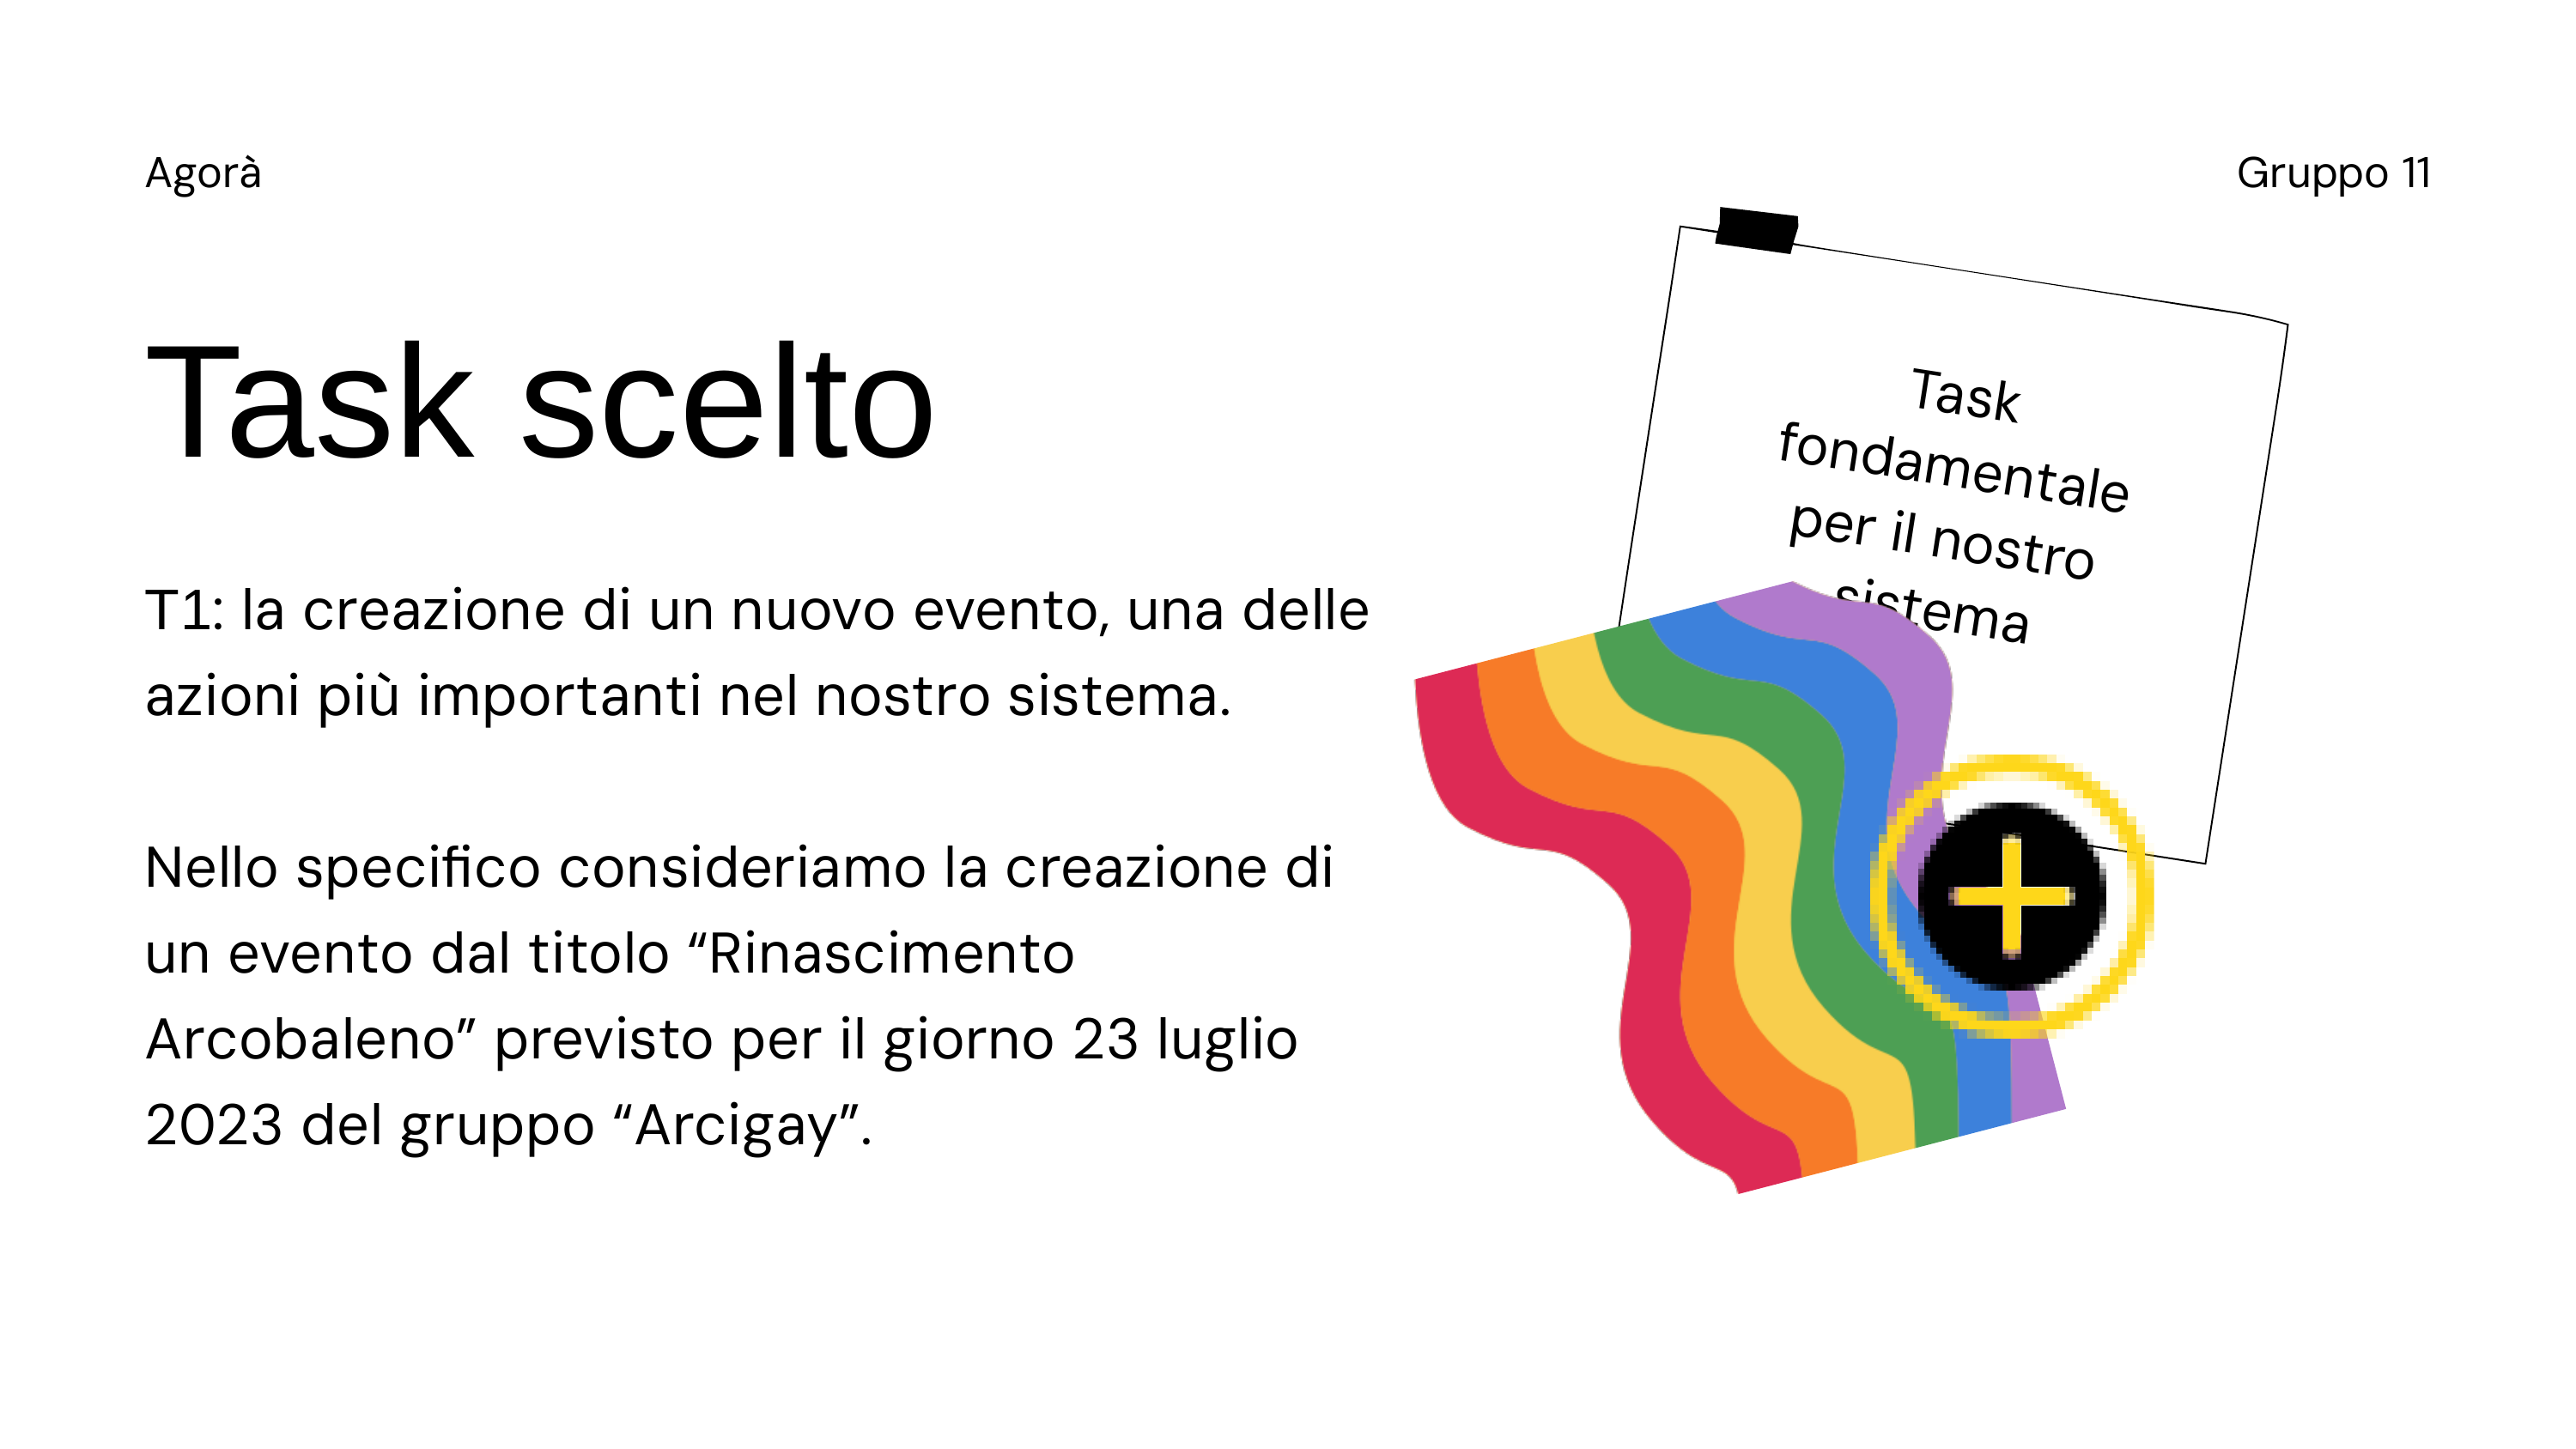

Agorà
Gruppo 11

Task fondamentale per il nostro sistema
Task scelto
T1: la creazione di un nuovo evento, una delle azioni più importanti nel nostro sistema.

Nello specifico consideriamo la creazione di un evento dal titolo “Rinascimento Arcobaleno” previsto per il giorno 23 luglio 2023 del gruppo “Arcigay”.